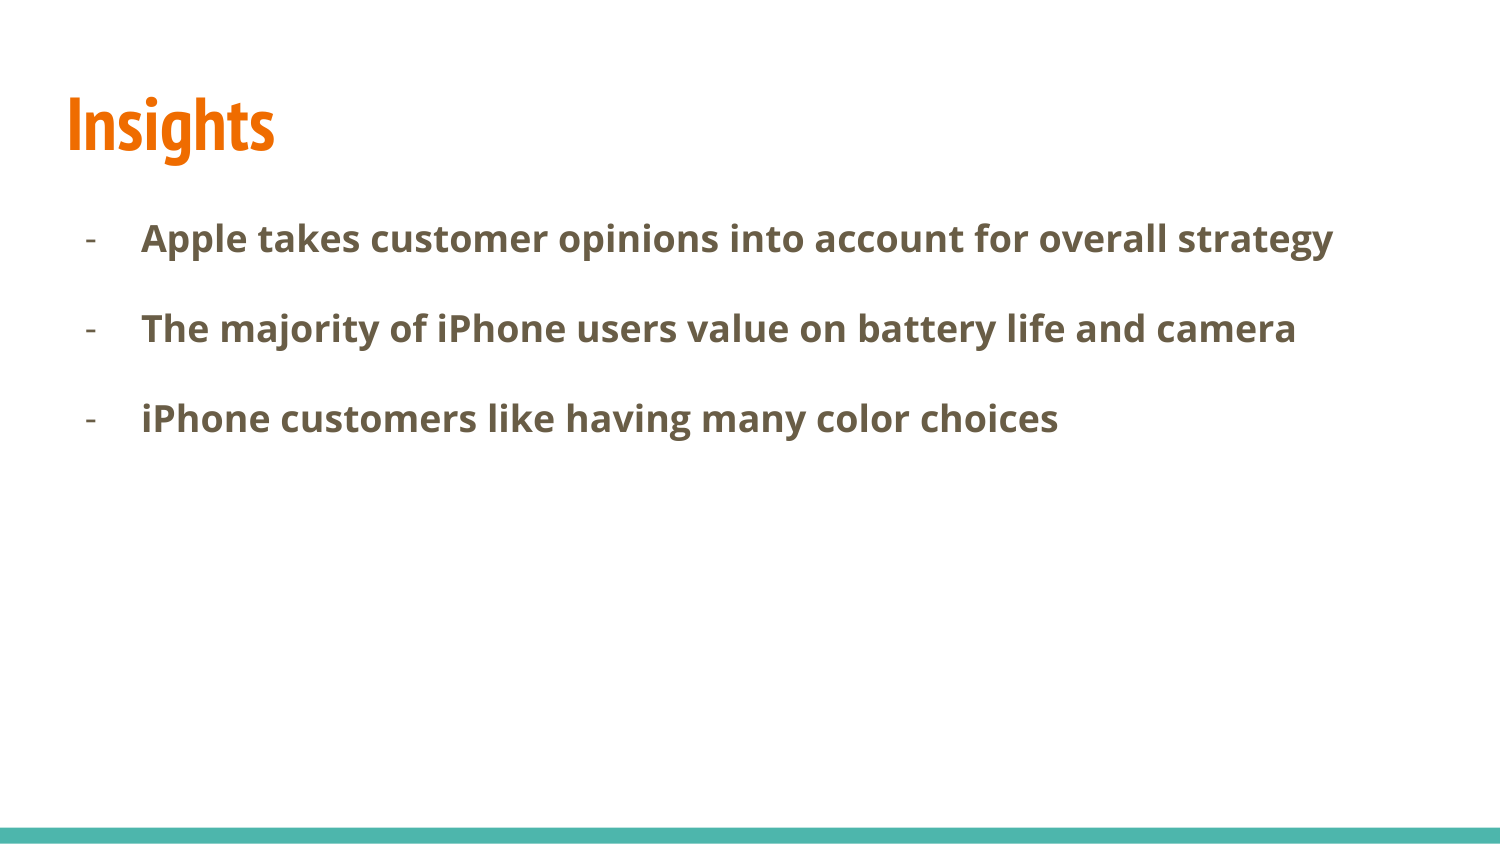

# Insights
Apple takes customer opinions into account for overall strategy

The majority of iPhone users value on battery life and camera

iPhone customers like having many color choices